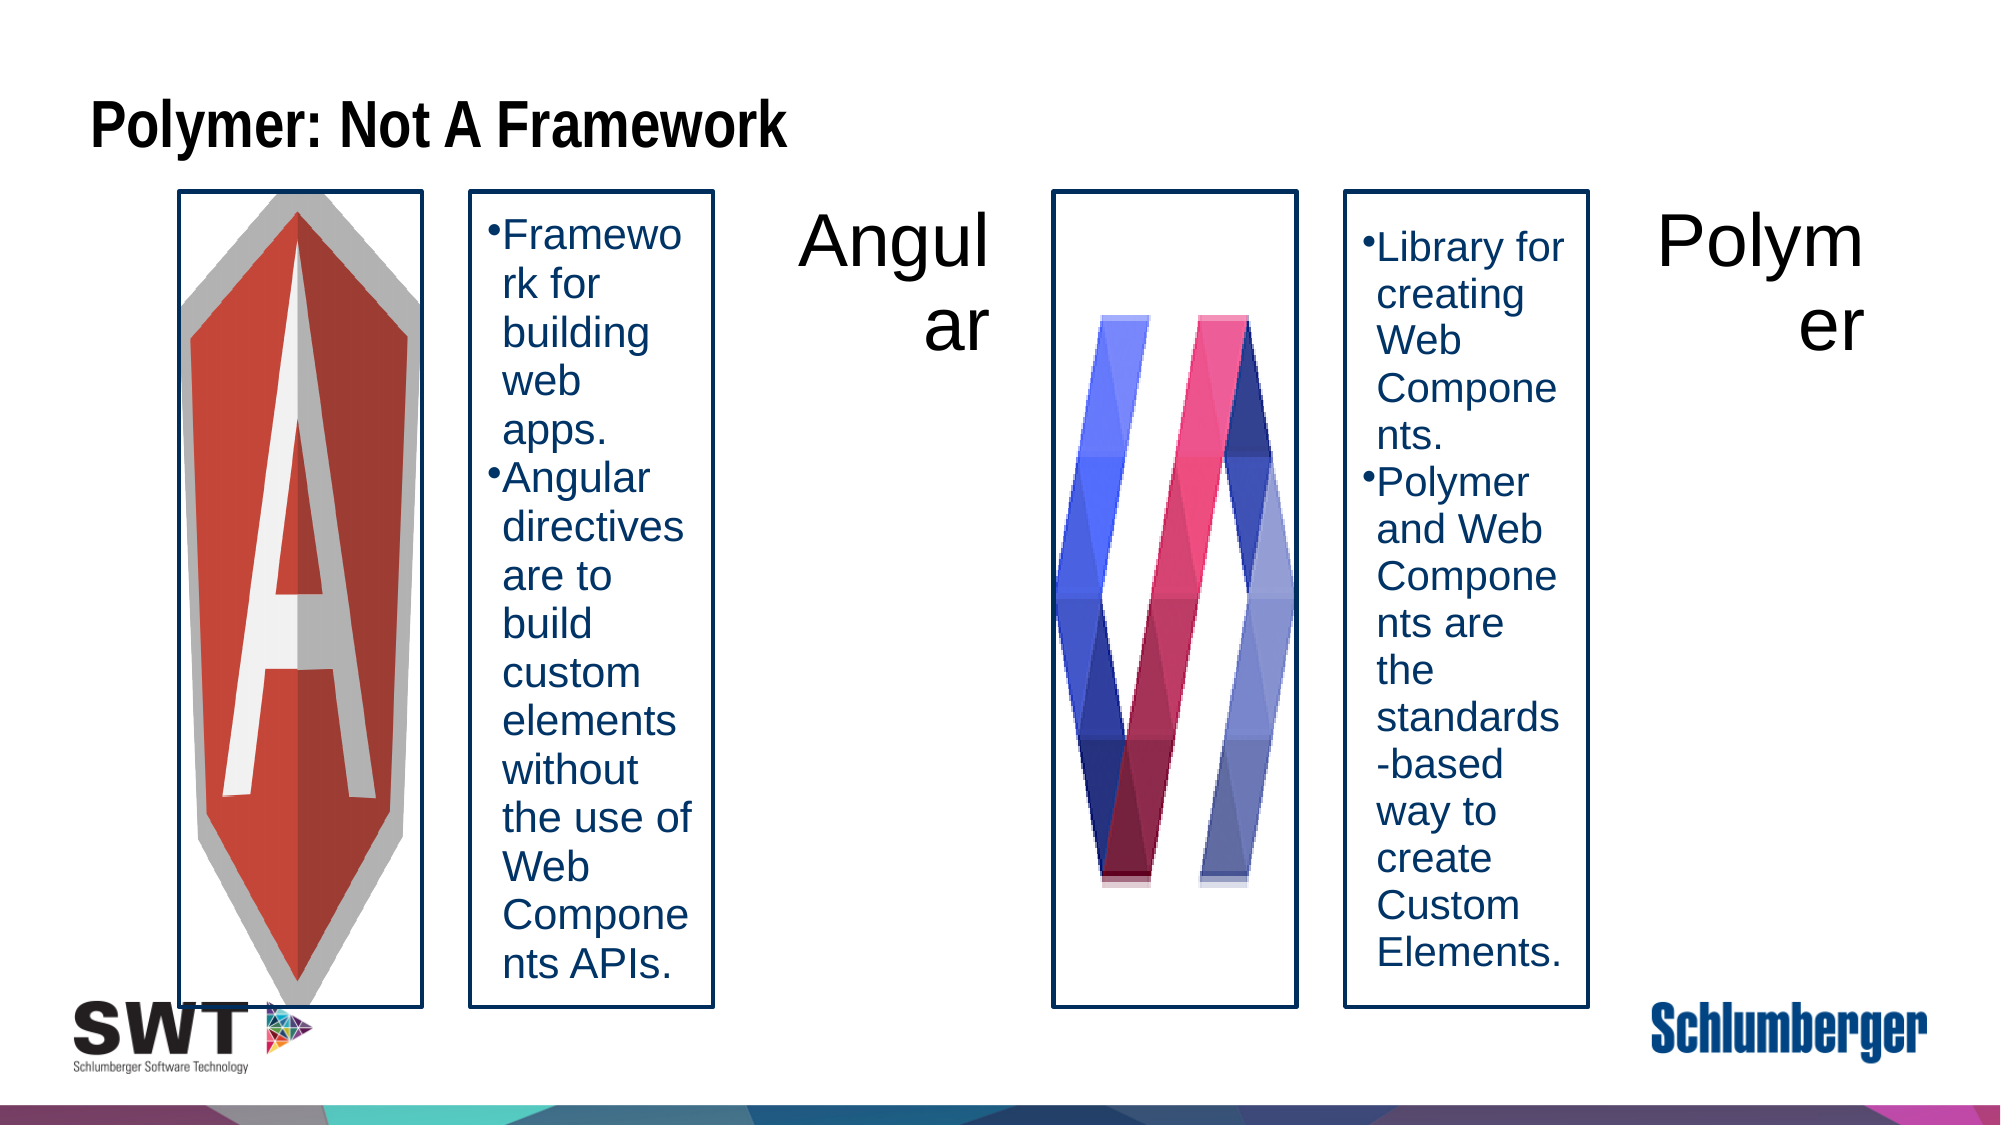

# Polymer: Not A Framework
Angular
Framework for building web apps.
Angular directives are to build custom elements without the use of Web Components APIs.
Polymer
Library for creating Web Components.
Polymer and Web Components are the standards-based way to create Custom Elements.